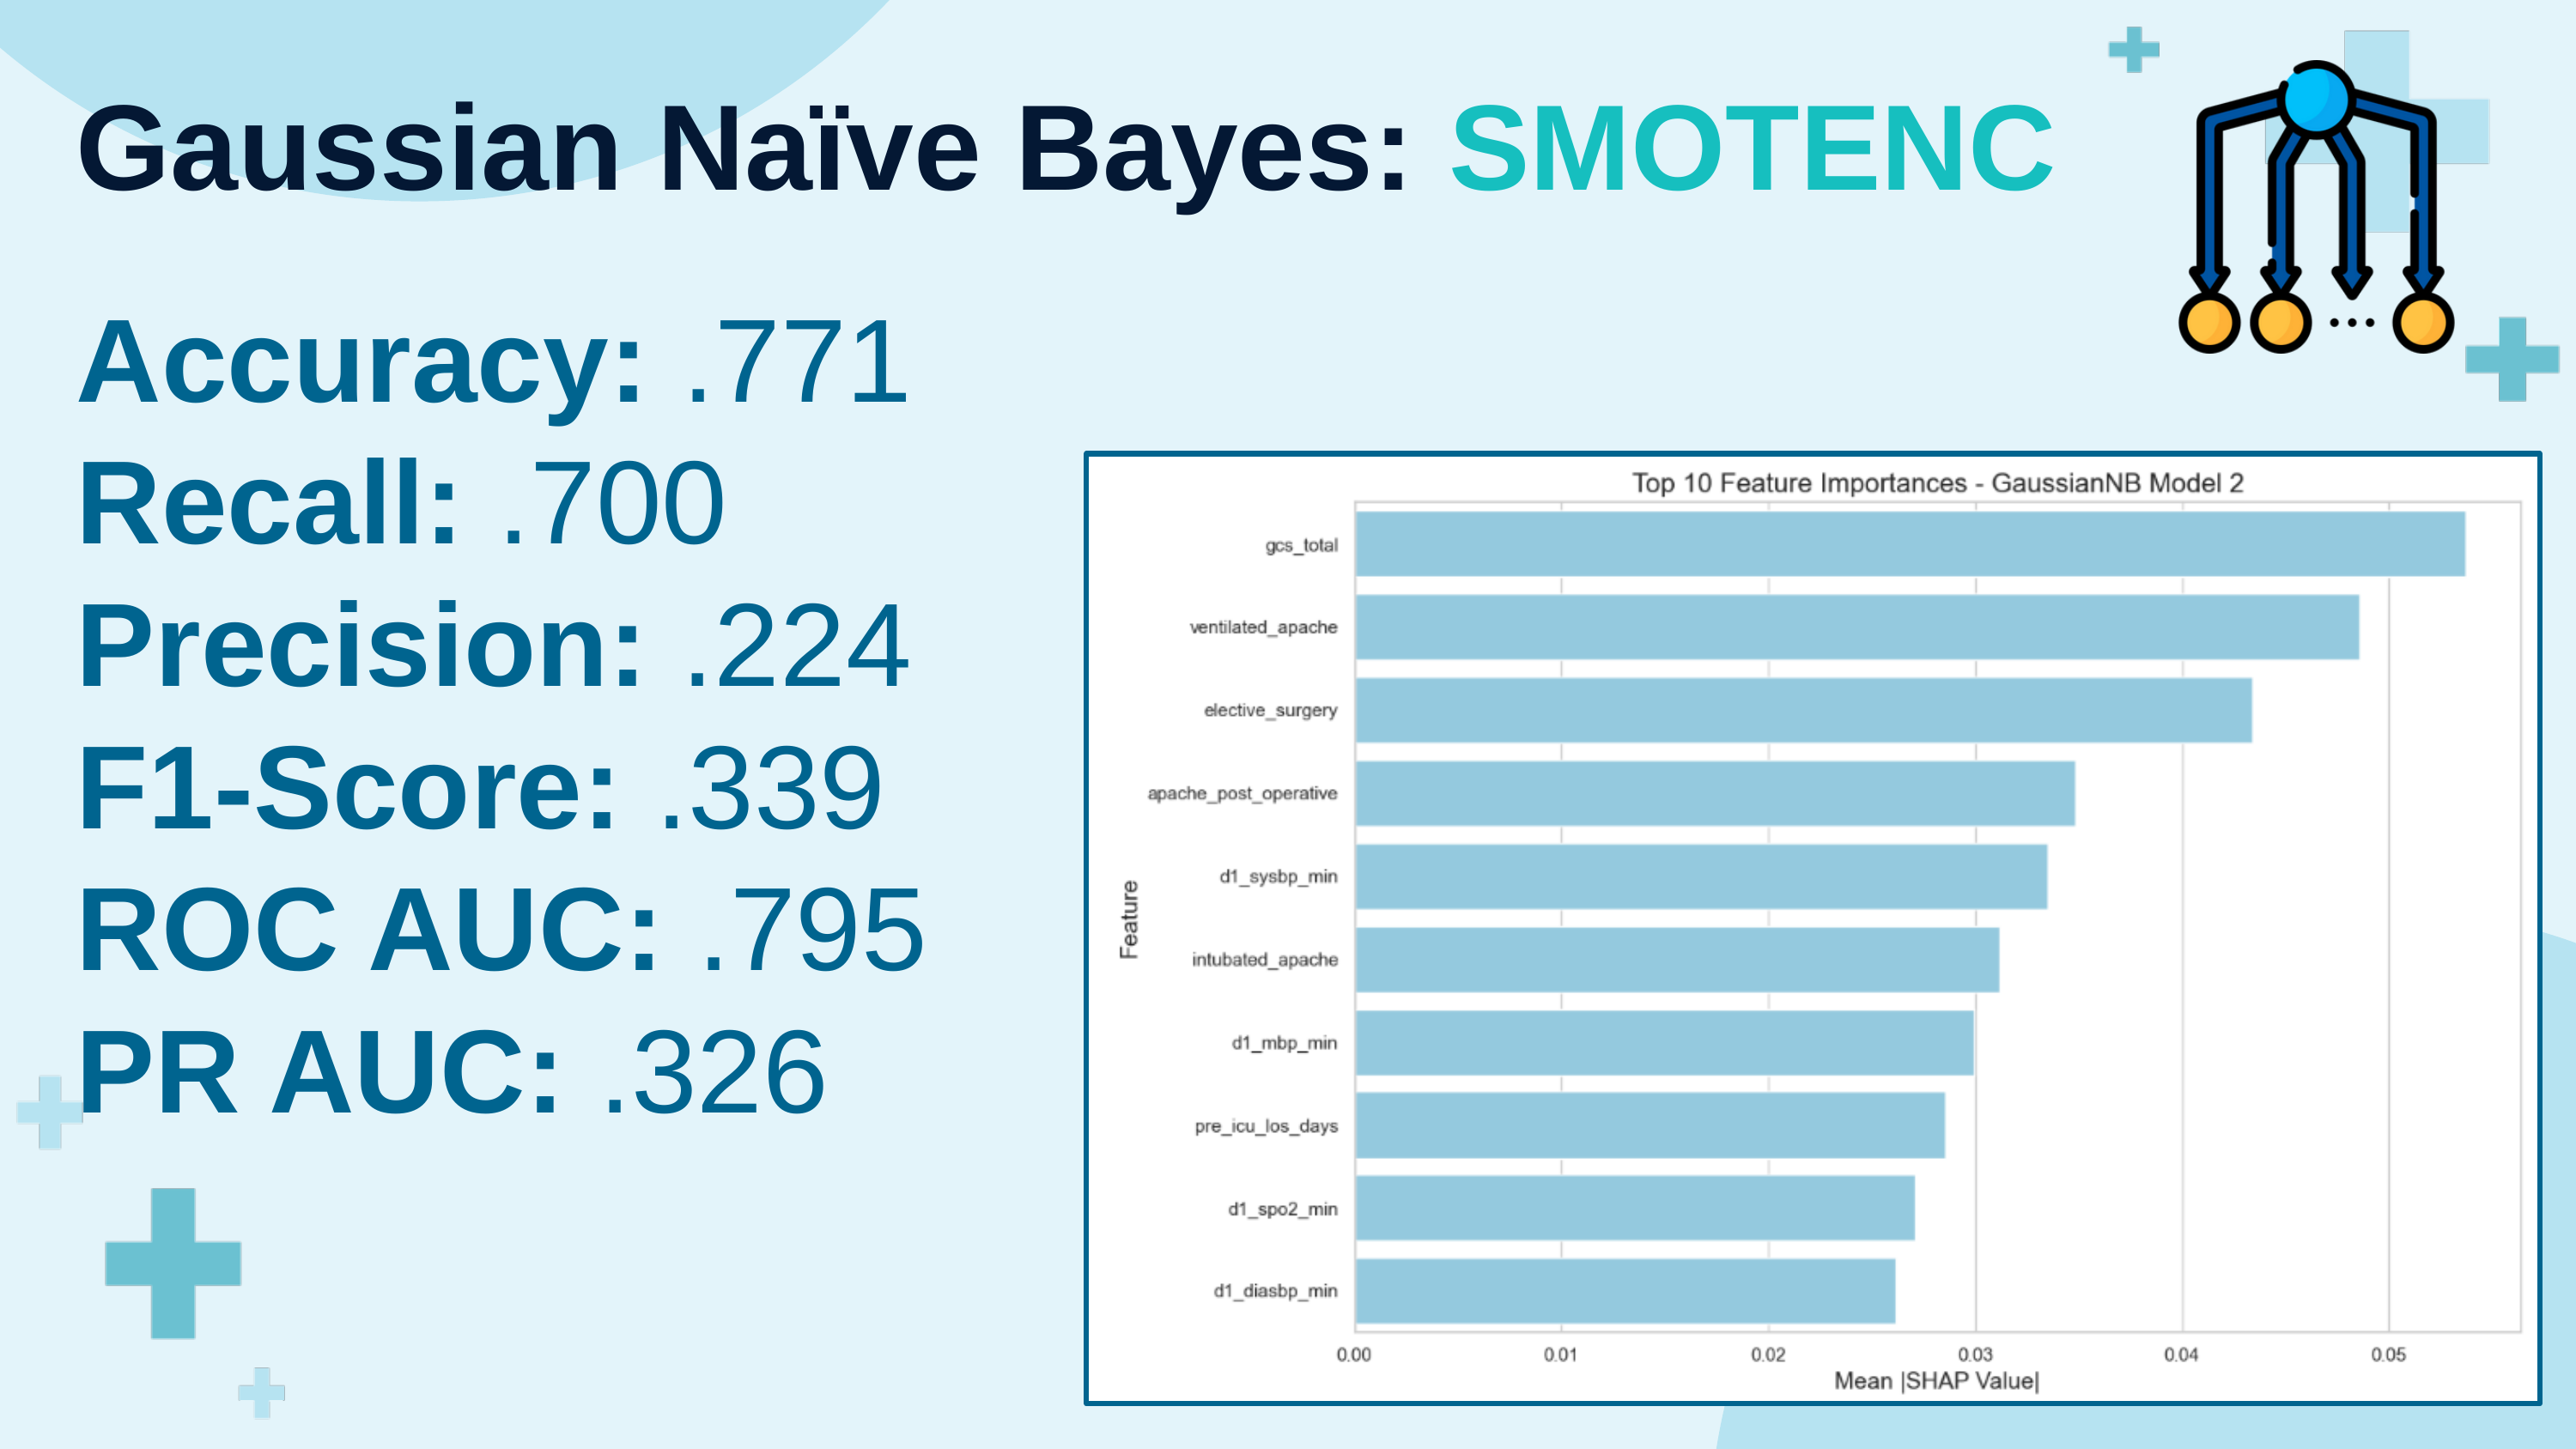

Gaussian Naïve Bayes: SMOTENC
Accuracy: .771
Recall: .700
Precision: .224
F1-Score: .339
ROC AUC: .795
PR AUC: .326